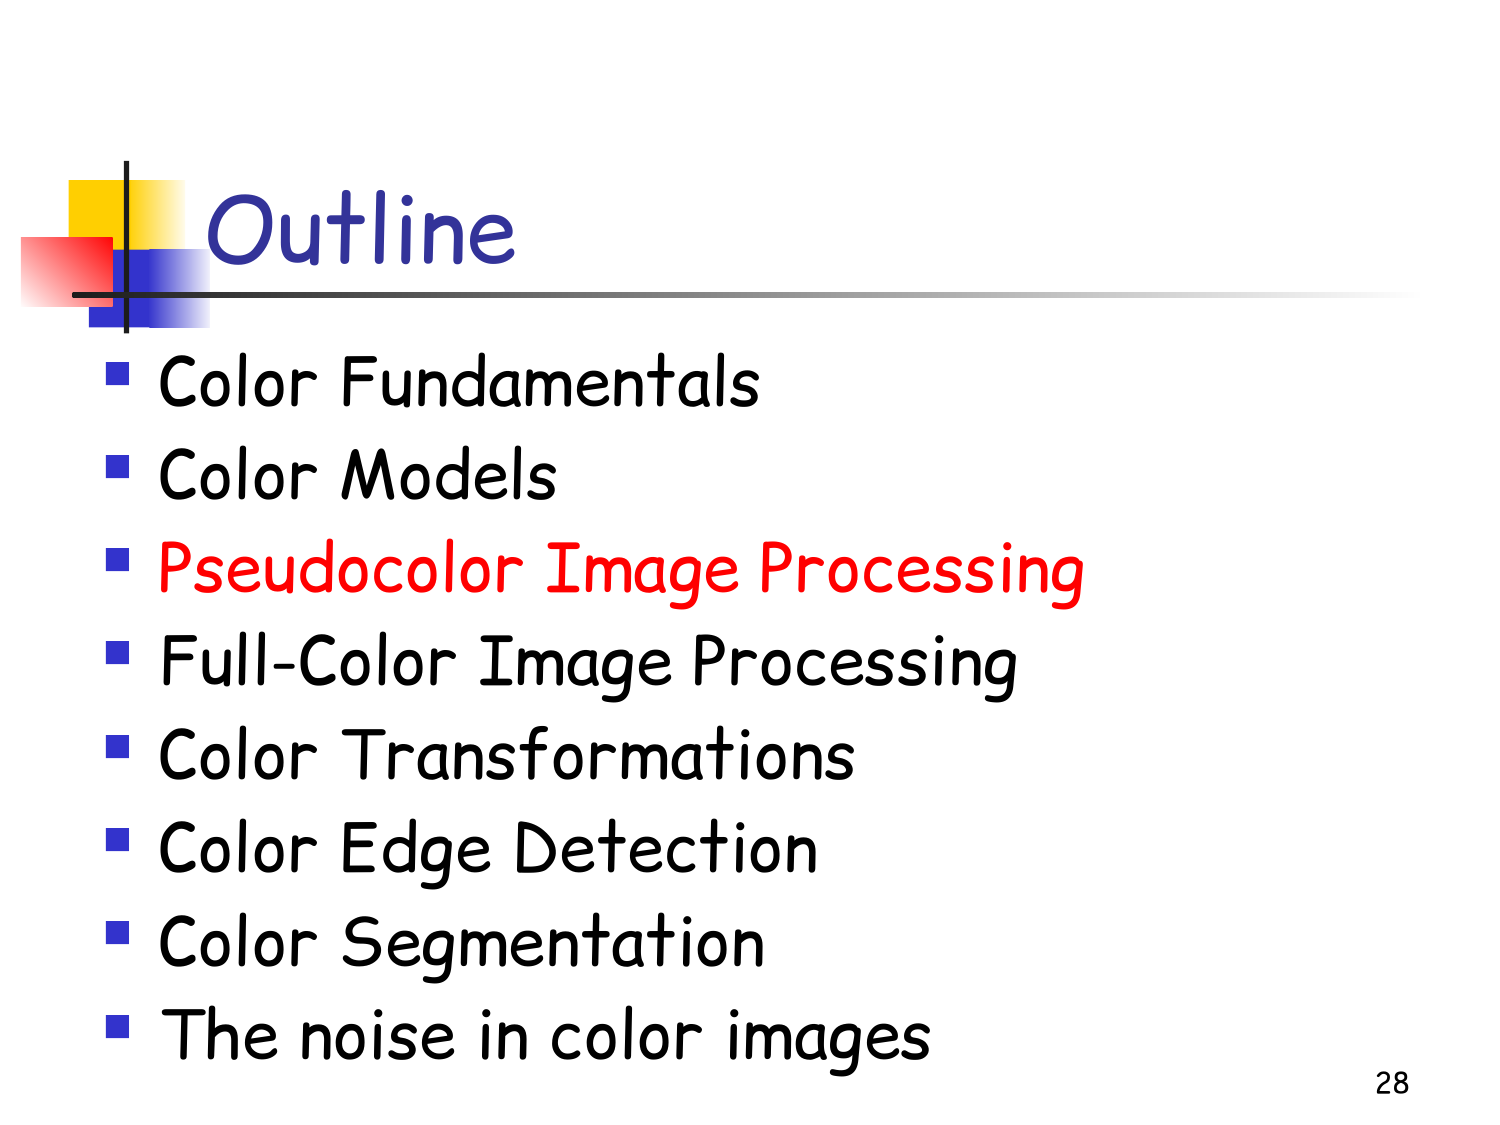

# Outline
Color Fundamentals
Color Models
Pseudocolor Image Processing
Full-Color Image Processing
Color Transformations
Color Edge Detection
Color Segmentation
The noise in color images
28